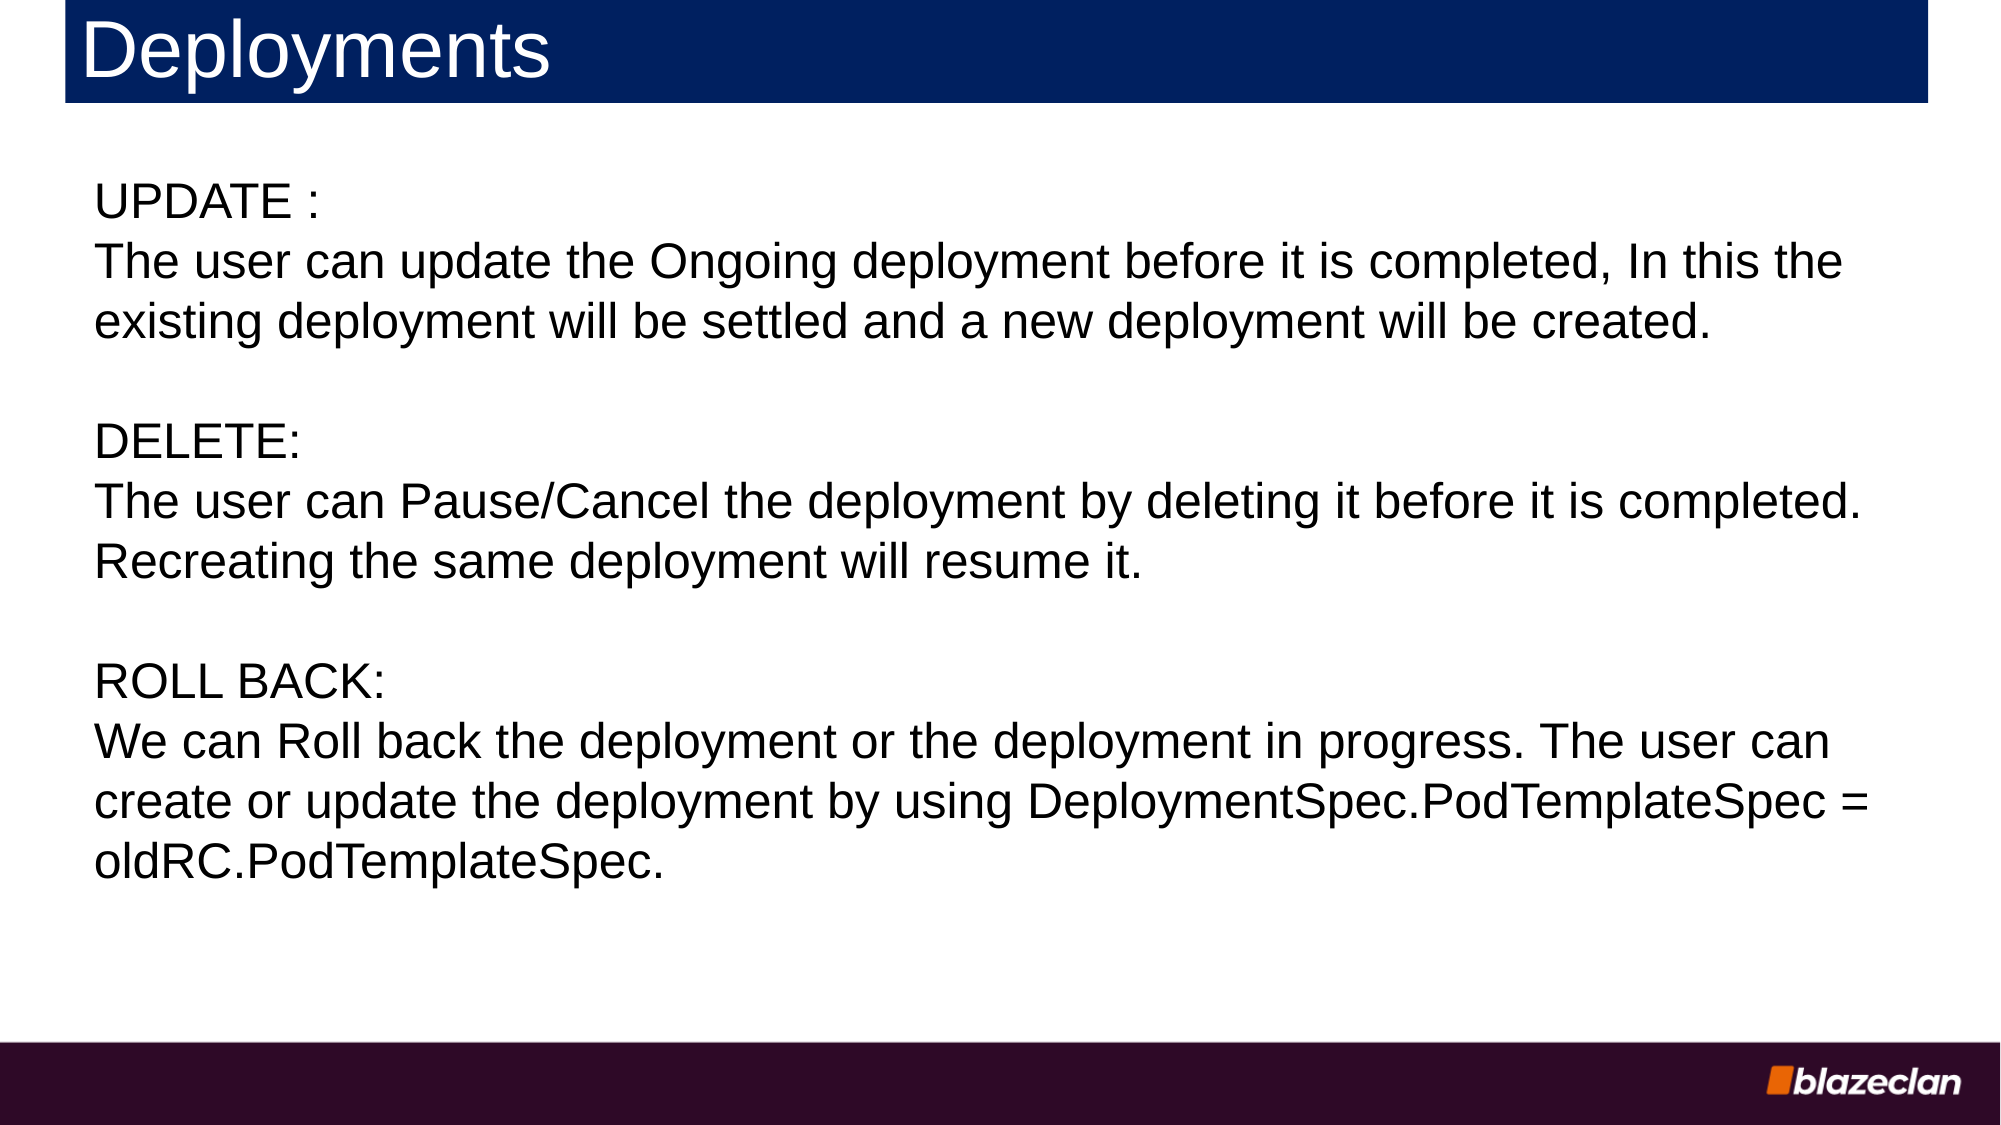

# Deployments
UPDATE :
The user can update the Ongoing deployment before it is completed, In this the existing deployment will be settled and a new deployment will be created.

DELETE:
The user can Pause/Cancel the deployment by deleting it before it is completed. Recreating the same deployment will resume it.

ROLL BACK:
We can Roll back the deployment or the deployment in progress. The user can create or update the deployment by using DeploymentSpec.PodTemplateSpec = oldRC.PodTemplateSpec.